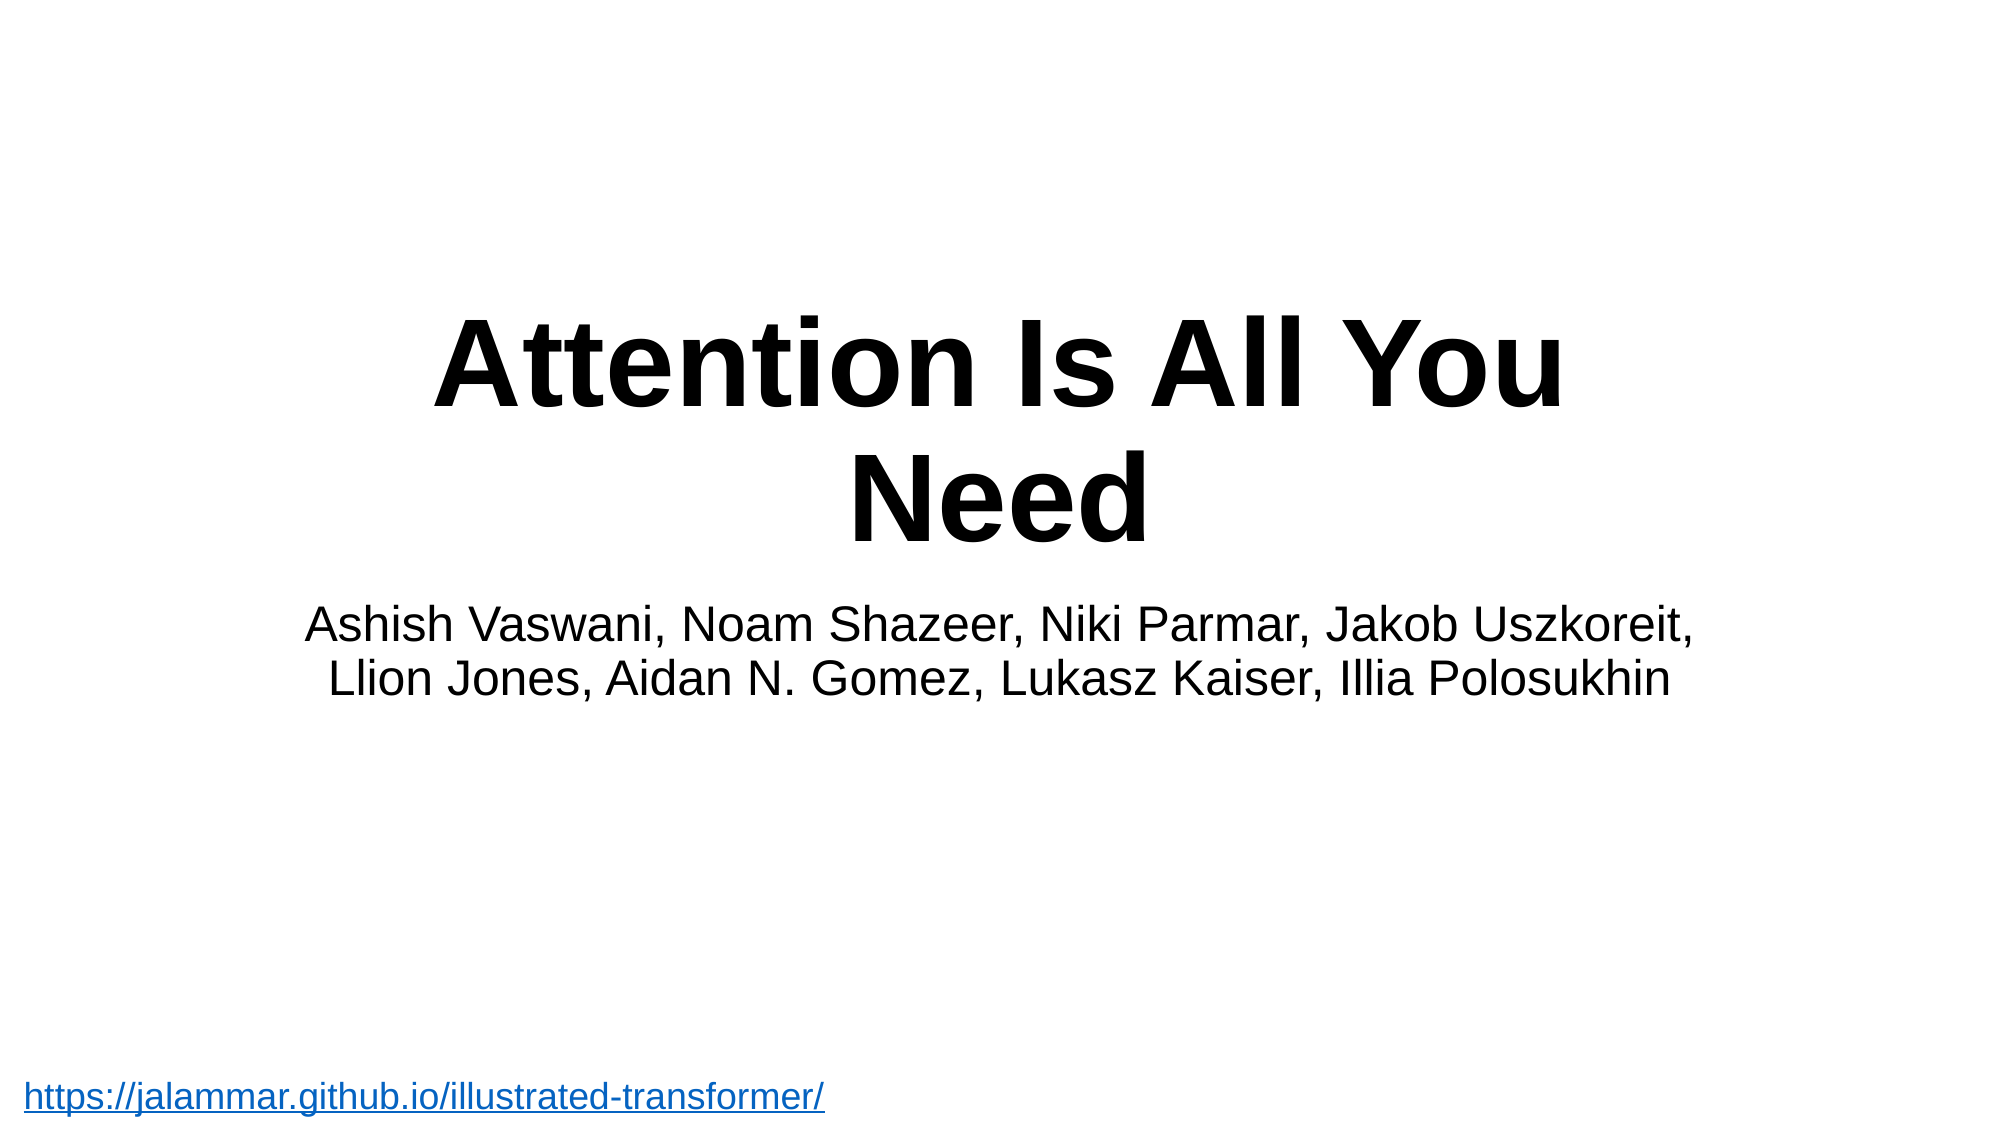

# Attention Is All You Need
Ashish Vaswani, Noam Shazeer, Niki Parmar, Jakob Uszkoreit, Llion Jones, Aidan N. Gomez, Lukasz Kaiser, Illia Polosukhin
https://jalammar.github.io/illustrated-transformer/